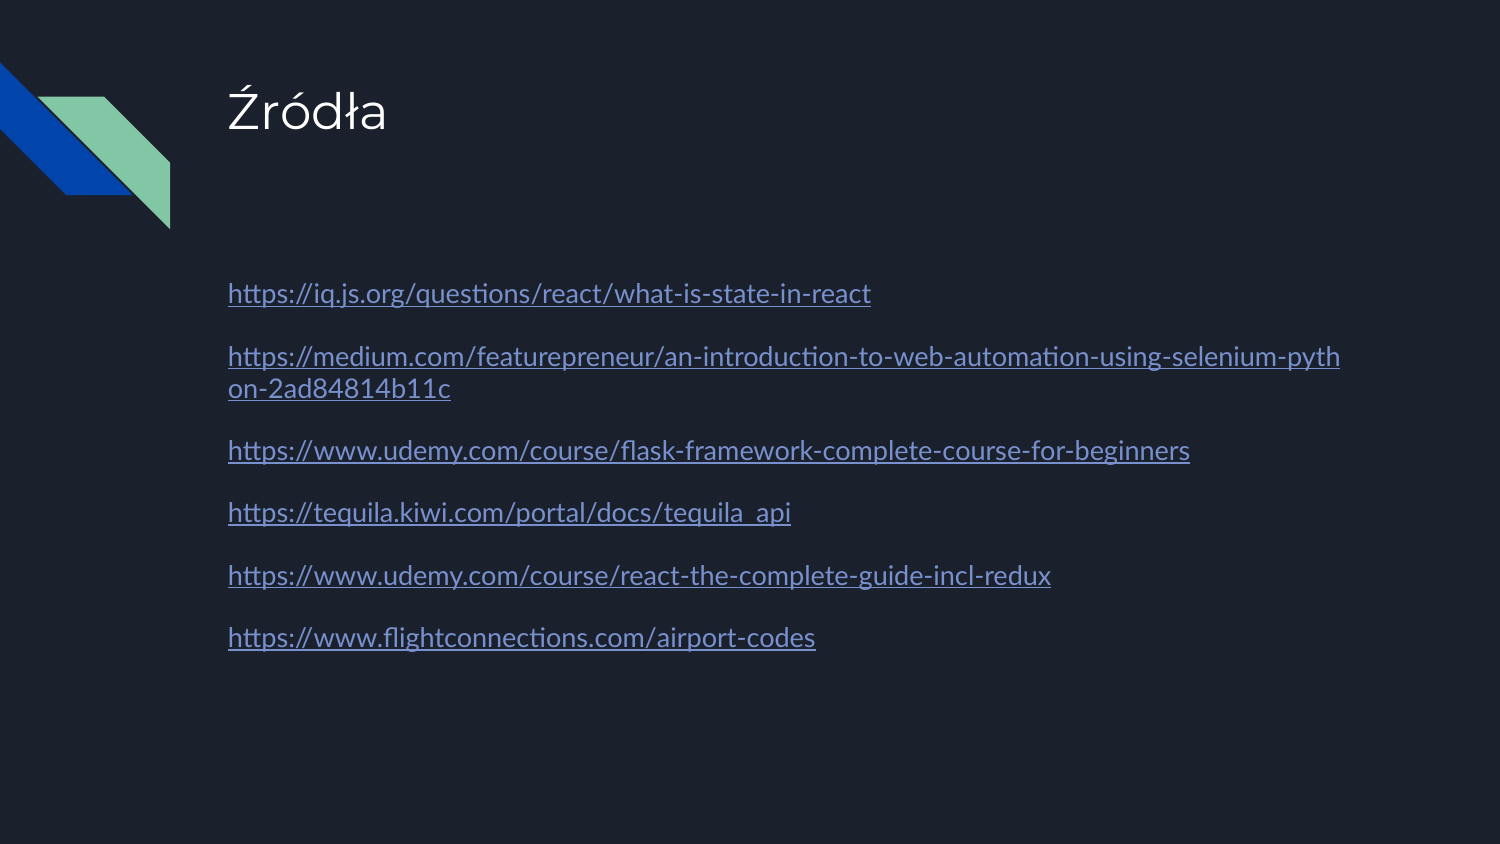

# Źródła
https://iq.js.org/questions/react/what-is-state-in-react
https://medium.com/featurepreneur/an-introduction-to-web-automation-using-selenium-python-2ad84814b11c
https://www.udemy.com/course/flask-framework-complete-course-for-beginners
https://tequila.kiwi.com/portal/docs/tequila_api
https://www.udemy.com/course/react-the-complete-guide-incl-redux
https://www.flightconnections.com/airport-codes